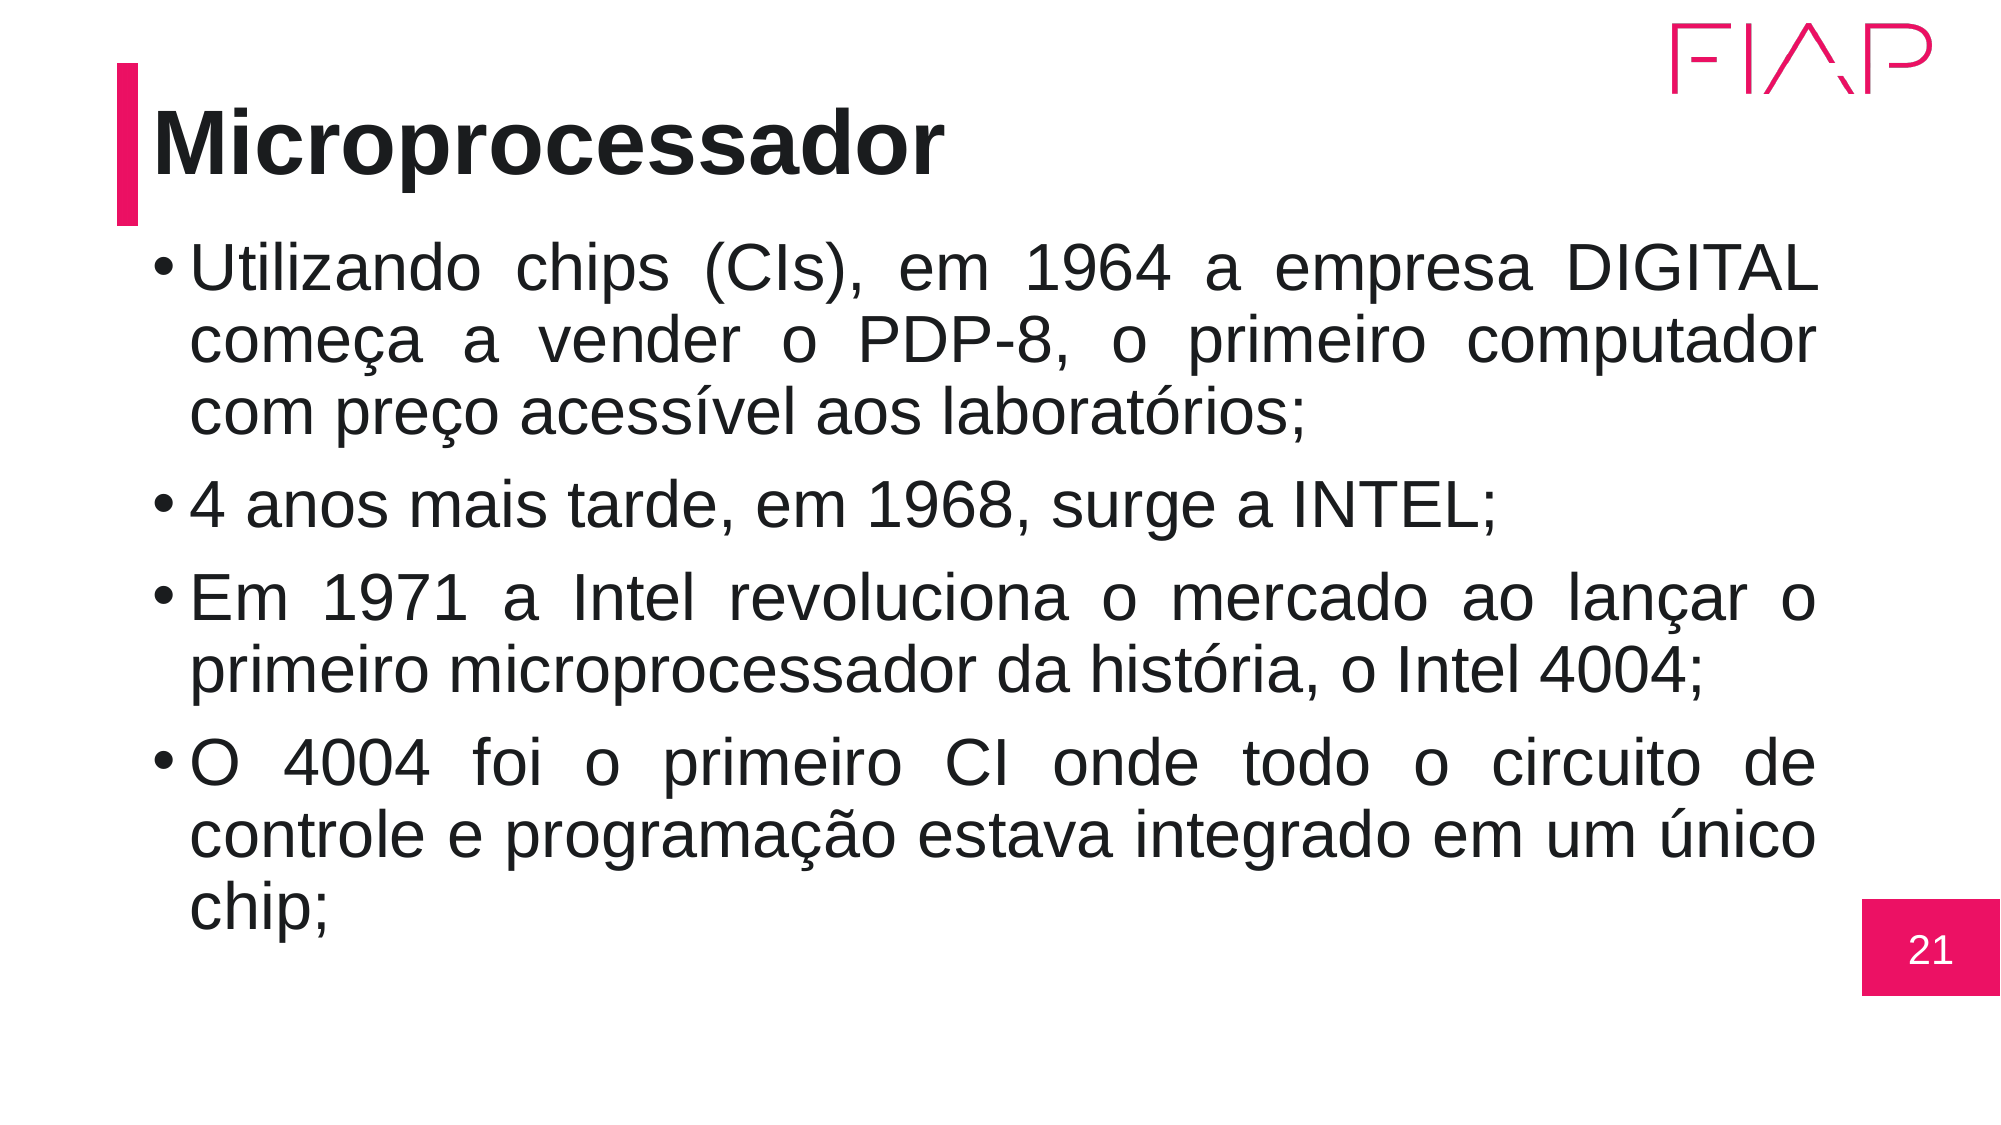

# Microprocessador
Utilizando chips (CIs), em 1964 a empresa DIGITAL começa a vender o PDP-8, o primeiro computador com preço acessível aos laboratórios;
4 anos mais tarde, em 1968, surge a INTEL;
Em 1971 a Intel revoluciona o mercado ao lançar o primeiro microprocessador da história, o Intel 4004;
O 4004 foi o primeiro CI onde todo o circuito de controle e programação estava integrado em um único chip;
21